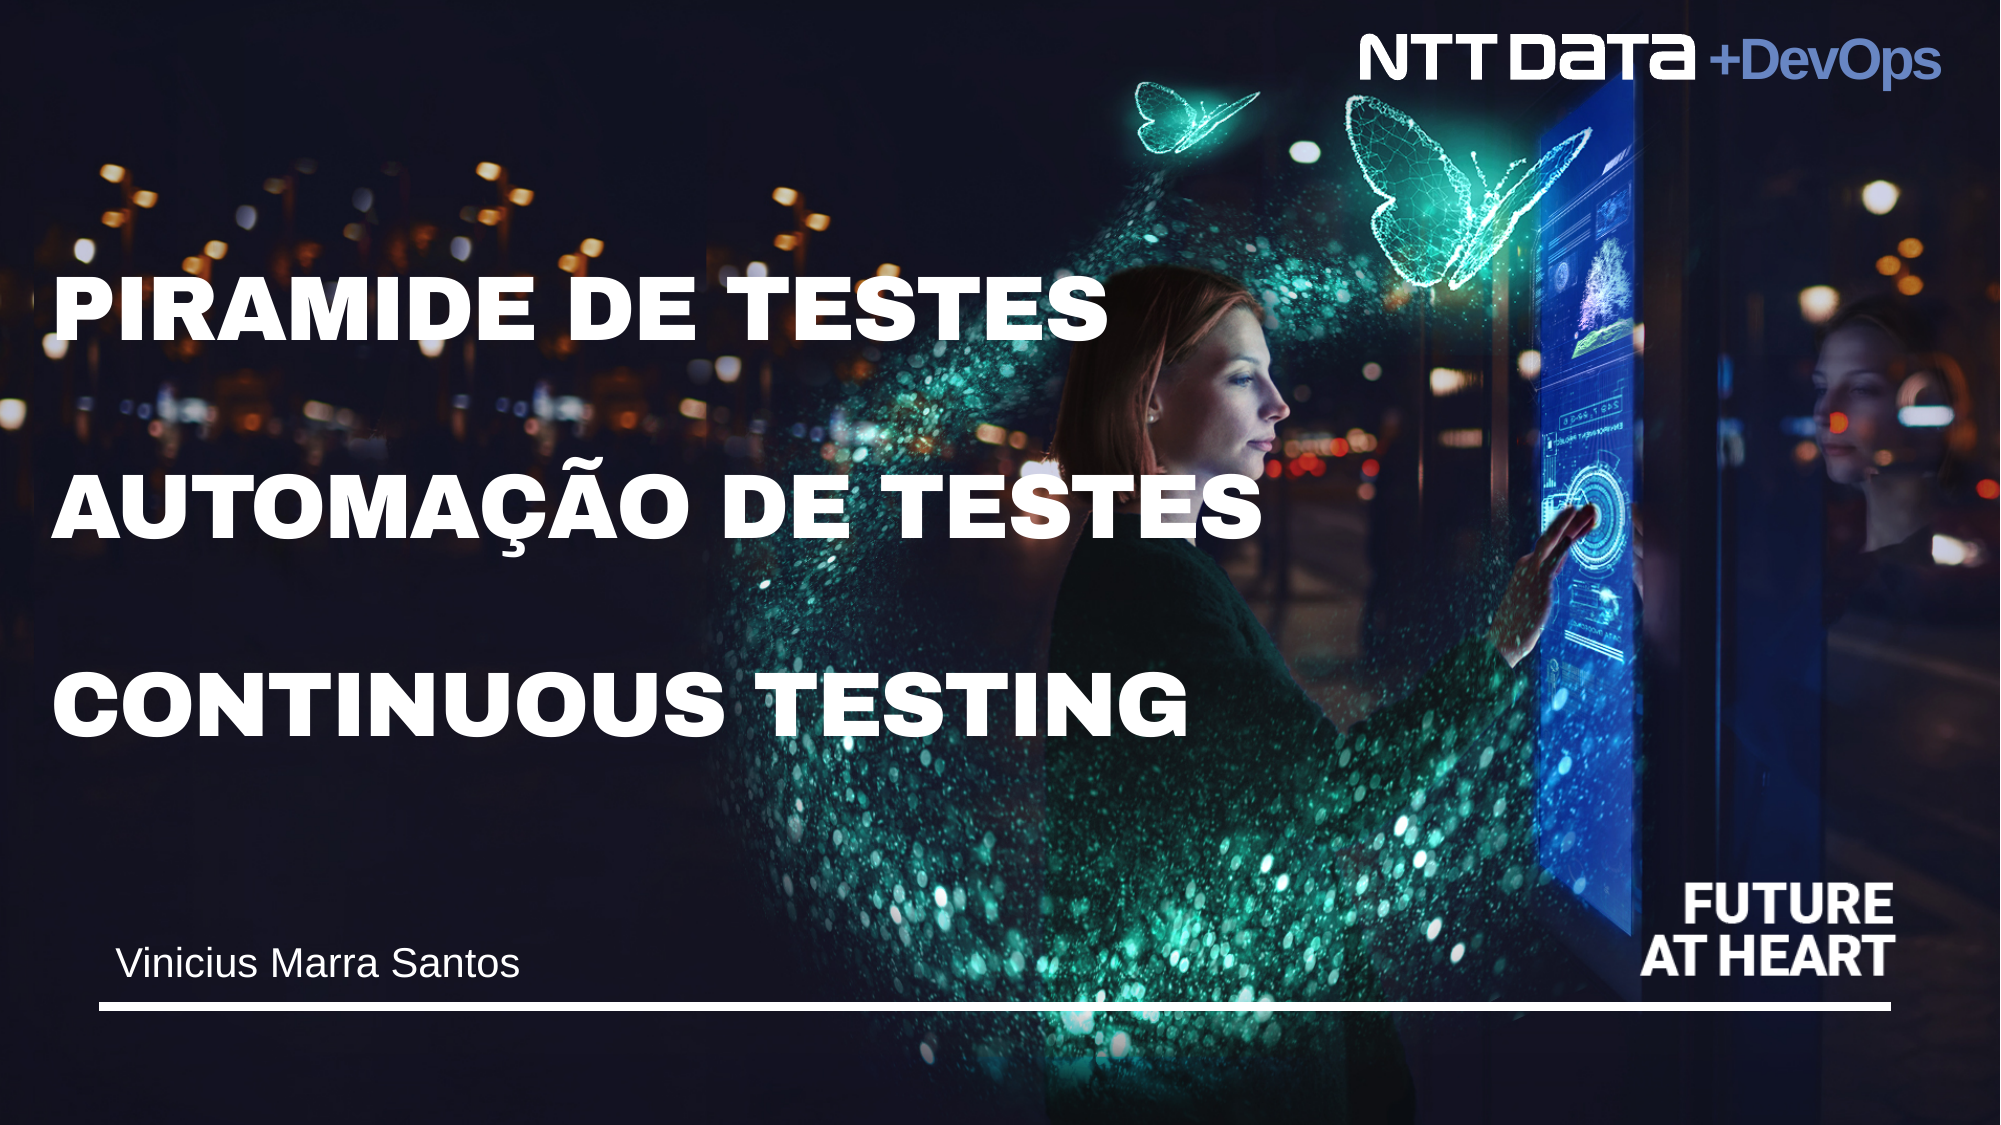

# PIRAMIDE DE TESTES AUTOMAÇÃO DE TESTES CONTINUOUS TESTING
Vinicius Marra Santos